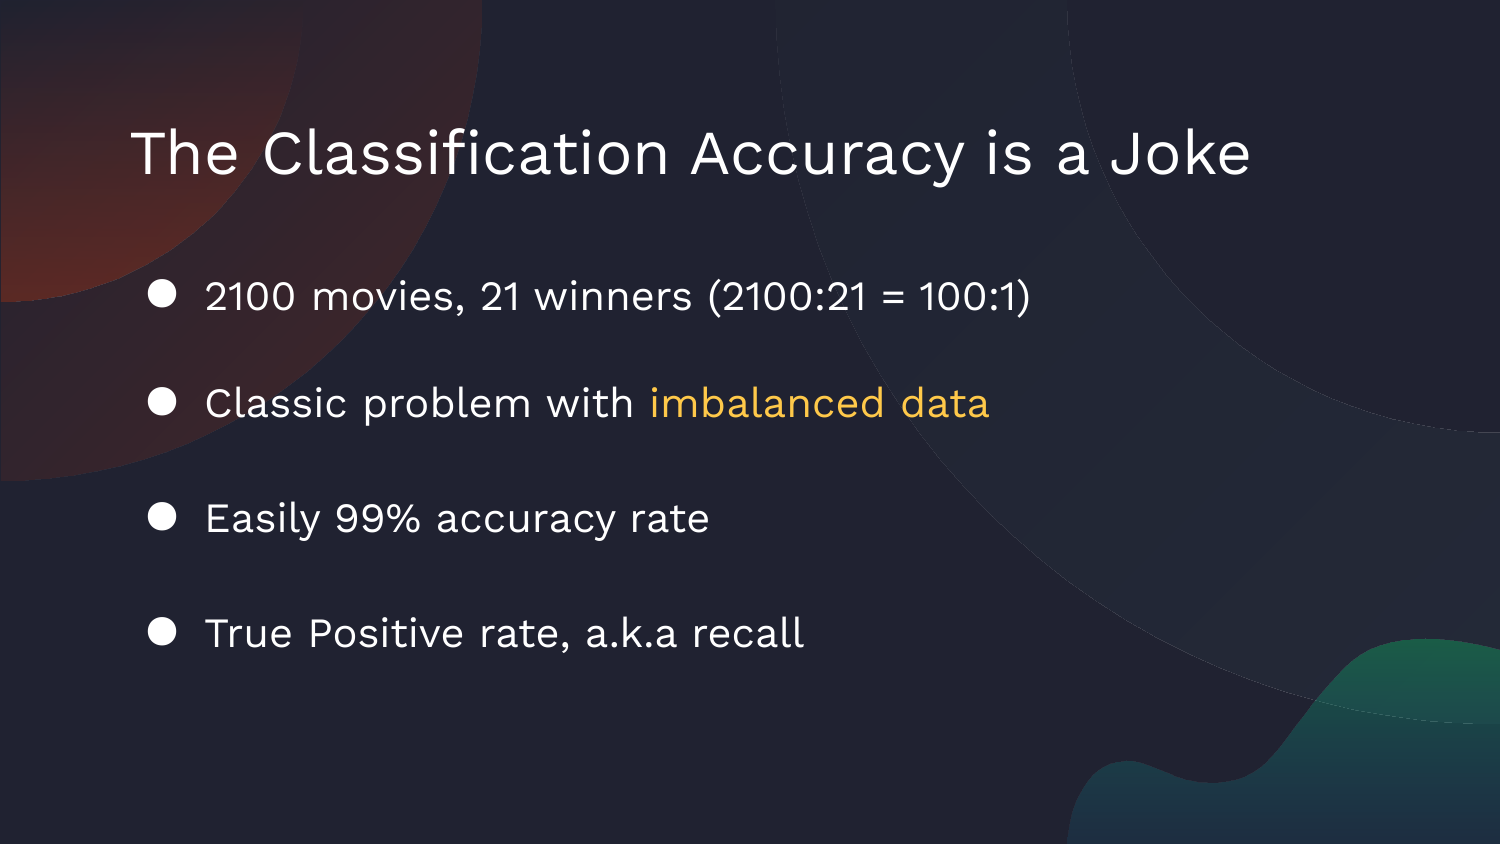

# The Classification Accuracy is a Joke
2100 movies, 21 winners (2100:21 = 100:1)
Classic problem with imbalanced data
Easily 99% accuracy rate
True Positive rate, a.k.a recall